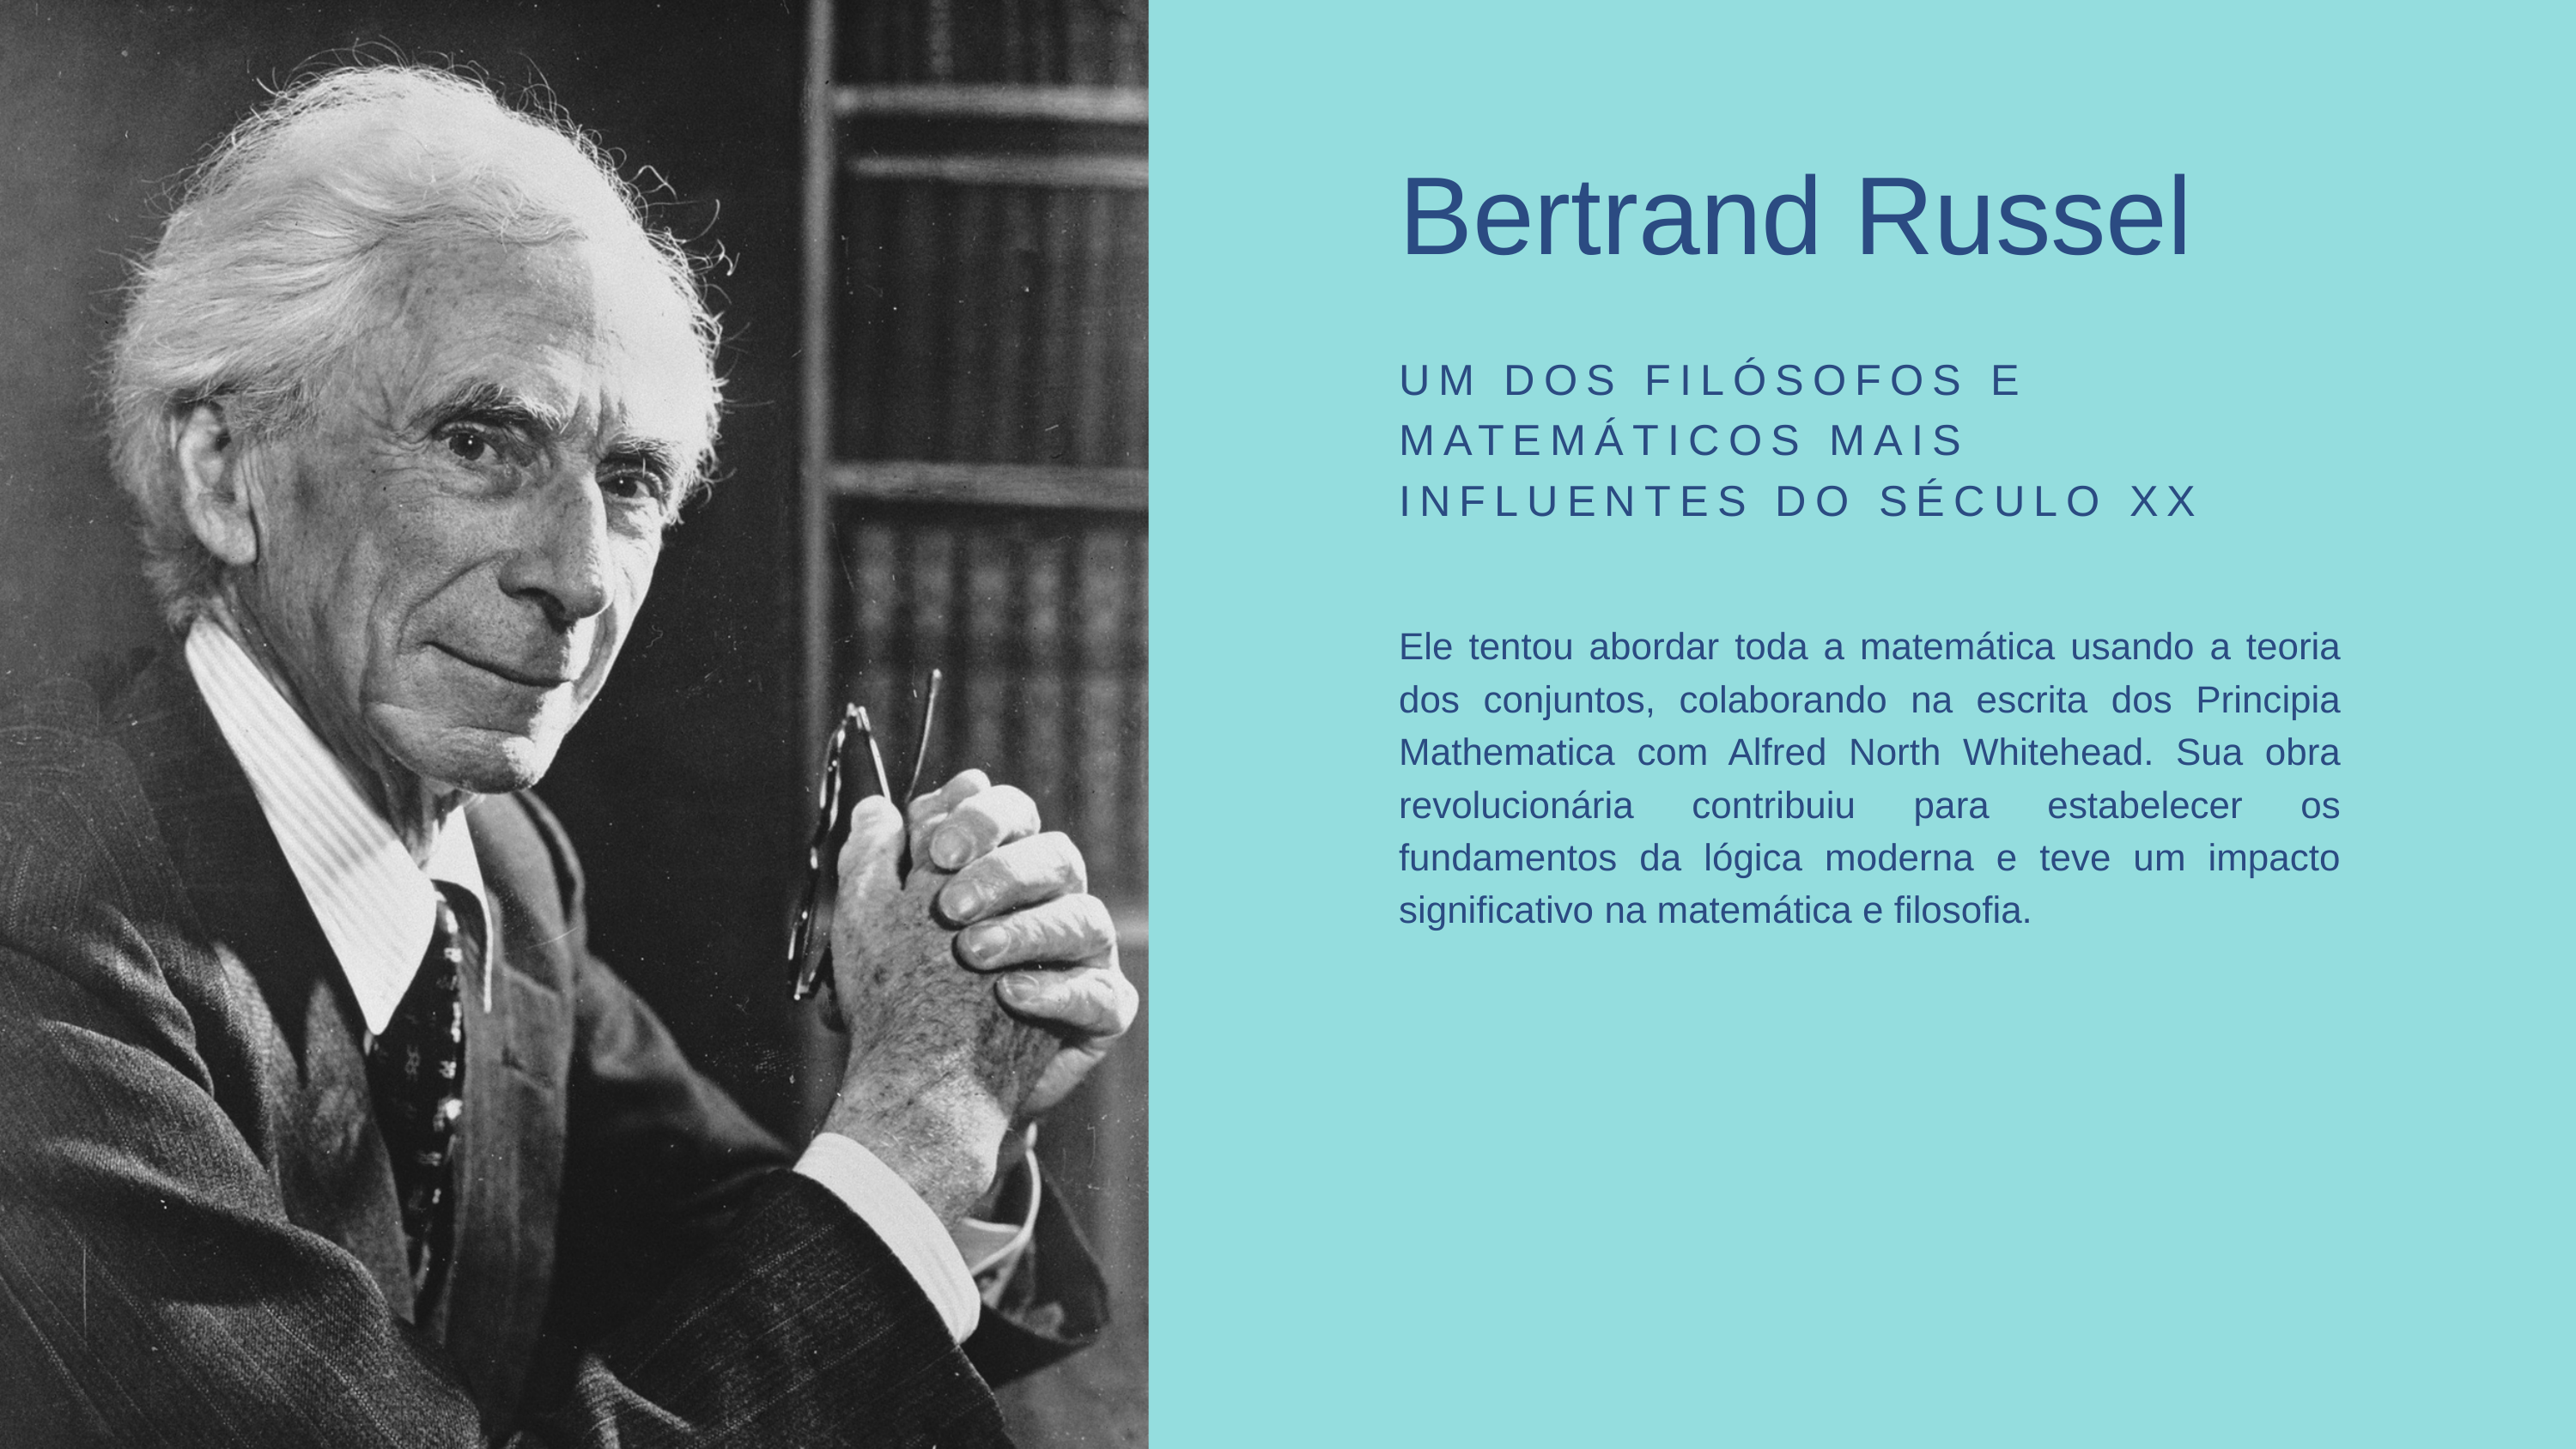

Bertrand Russel
UM DOS FILÓSOFOS E MATEMÁTICOS MAIS INFLUENTES DO SÉCULO XX
Ele tentou abordar toda a matemática usando a teoria dos conjuntos, colaborando na escrita dos Principia Mathematica com Alfred North Whitehead. Sua obra revolucionária contribuiu para estabelecer os fundamentos da lógica moderna e teve um impacto significativo na matemática e filosofia.